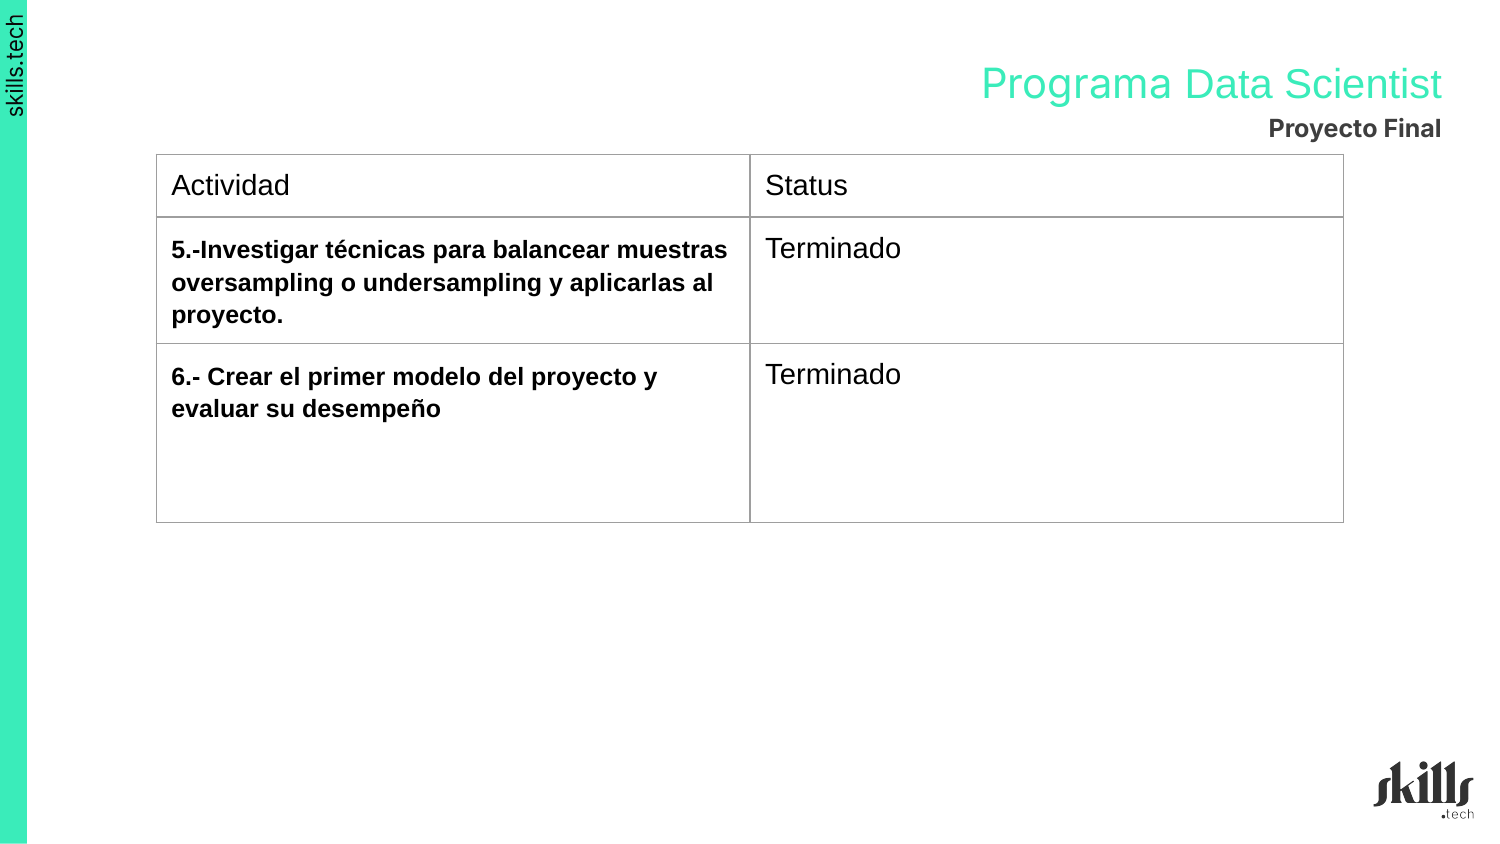

Programa Data Scientist
Proyecto Final

| Actividad | Status |
| --- | --- |
| 5.-Investigar técnicas para balancear muestras oversampling o undersampling y aplicarlas al proyecto. | Terminado |
| 6.- Crear el primer modelo del proyecto y evaluar su desempeño | Terminado |